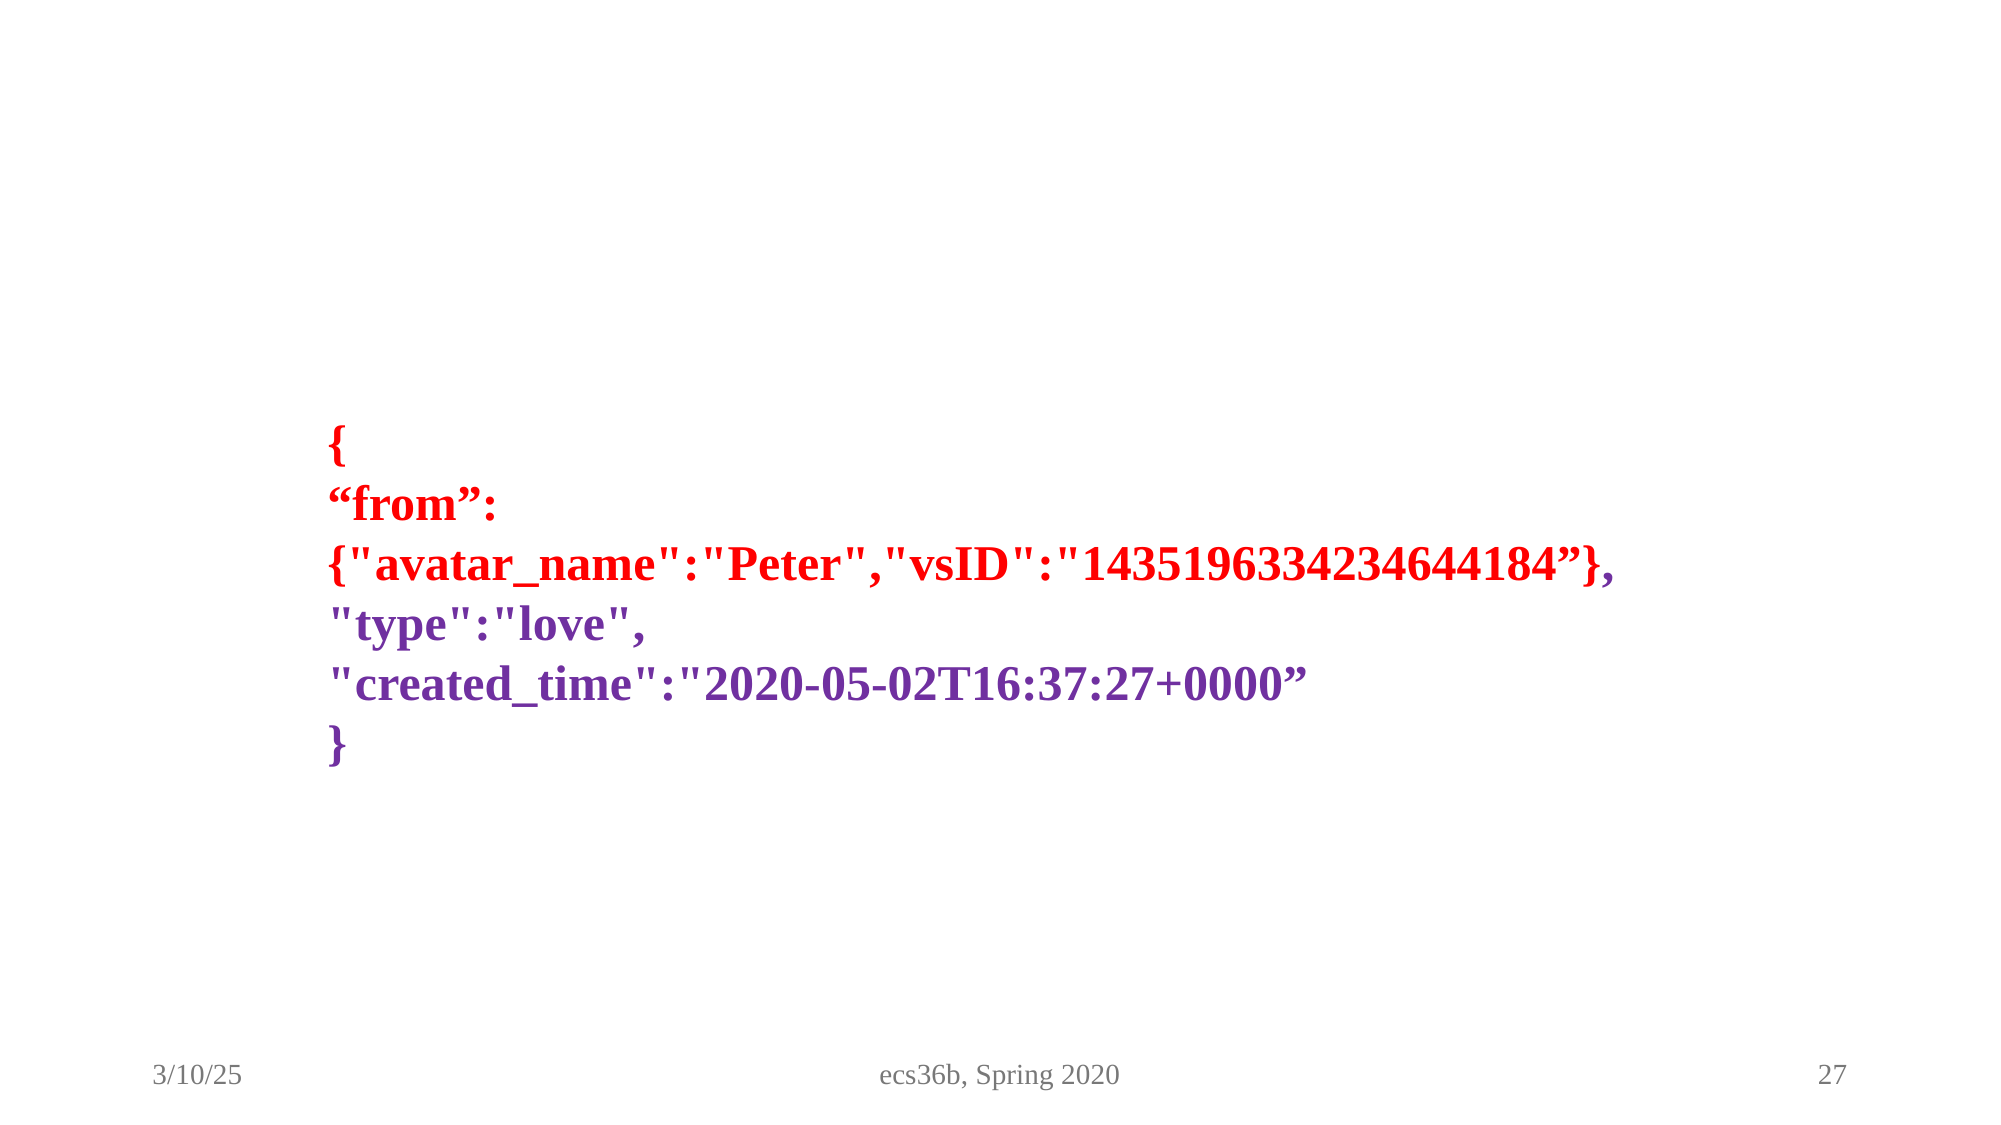

{
“from”:
{"avatar_name":"Peter","vsID":"1435196334234644184”},
"type":"love",
"created_time":"2020-05-02T16:37:27+0000”
}
3/10/25
ecs36b, Spring 2020
27